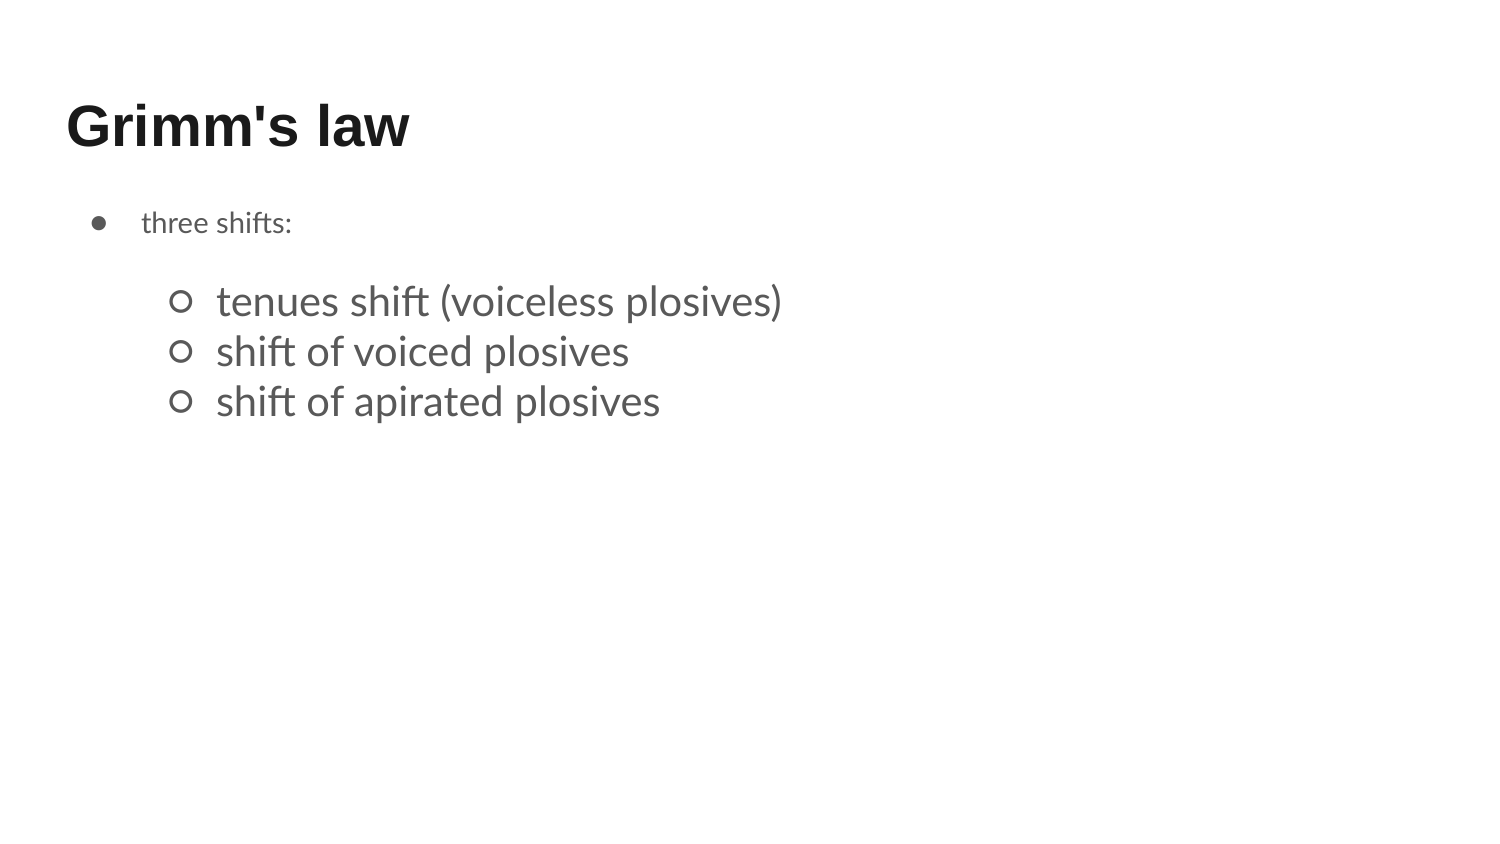

# Grimm's law
three shifts:

tenues shift (voiceless plosives)
shift of voiced plosives
shift of apirated plosives